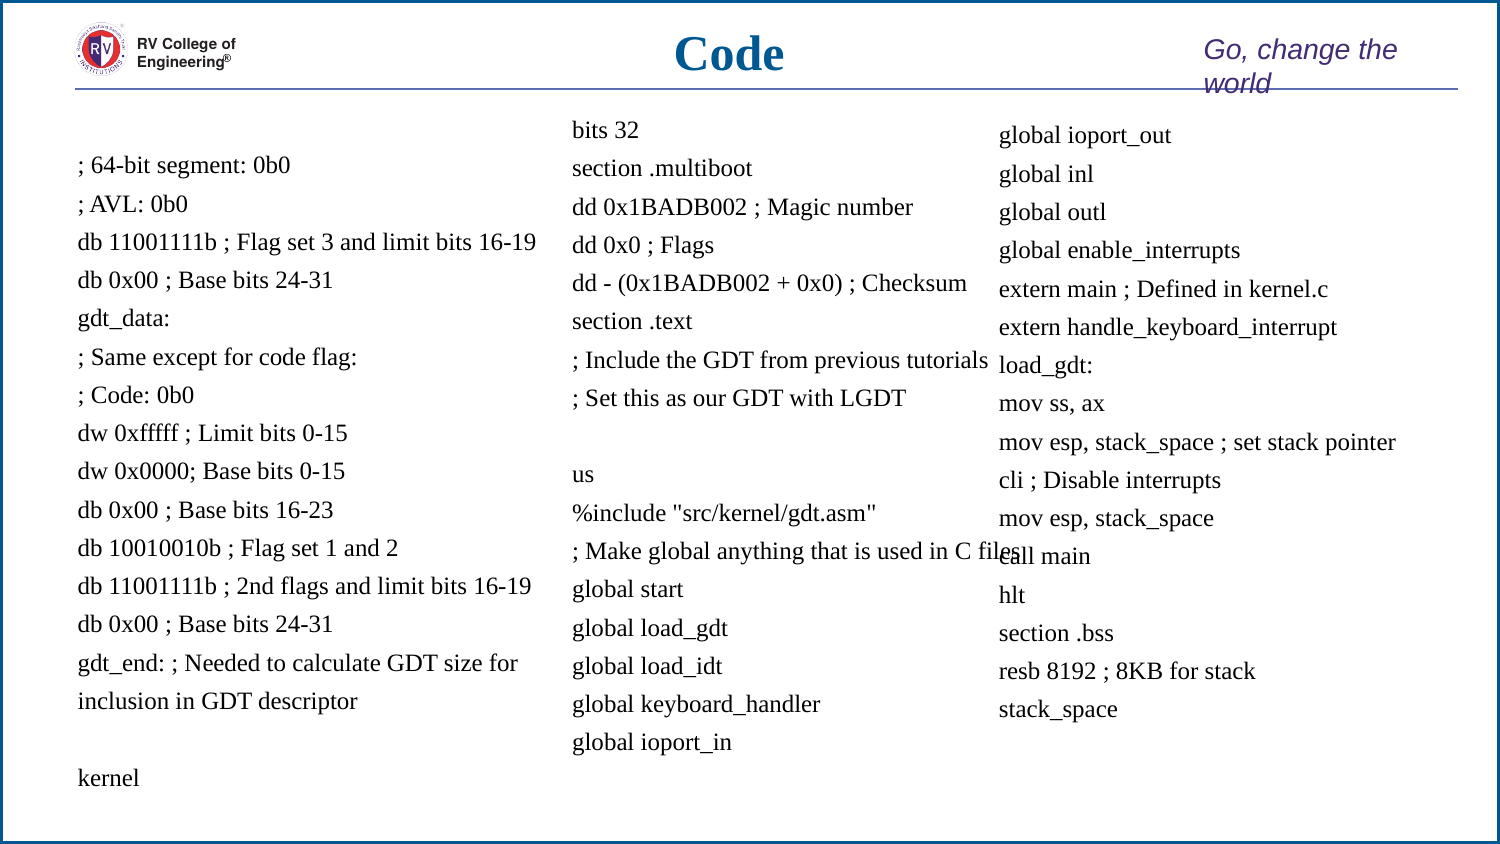

# Code

bits 32
section .multiboot
dd 0x1BADB002 ; Magic number
dd 0x0 ; Flags
dd - (0x1BADB002 + 0x0) ; Checksum
section .text
; Include the GDT from previous tutorials
; Set this as our GDT with LGDT

us
%include "src/kernel/gdt.asm"
; Make global anything that is used in C files
global start
global load_gdt
global load_idt
global keyboard_handler
global ioport_in

global ioport_out
global inl
global outl
global enable_interrupts
extern main ; Defined in kernel.c
extern handle_keyboard_interrupt
load_gdt:
mov ss, ax
mov esp, stack_space ; set stack pointer
cli ; Disable interrupts
mov esp, stack_space
call main
hlt
section .bss
resb 8192 ; 8KB for stack
stack_space

; 64-bit segment: 0b0
; AVL: 0b0
db 11001111b ; Flag set 3 and limit bits 16-19
db 0x00 ; Base bits 24-31
gdt_data:
; Same except for code flag:
; Code: 0b0
dw 0xfffff ; Limit bits 0-15
dw 0x0000; Base bits 0-15
db 0x00 ; Base bits 16-23
db 10010010b ; Flag set 1 and 2
db 11001111b ; 2nd flags and limit bits 16-19
db 0x00 ; Base bits 24-31
gdt_end: ; Needed to calculate GDT size for
inclusion in GDT descriptor

kernel